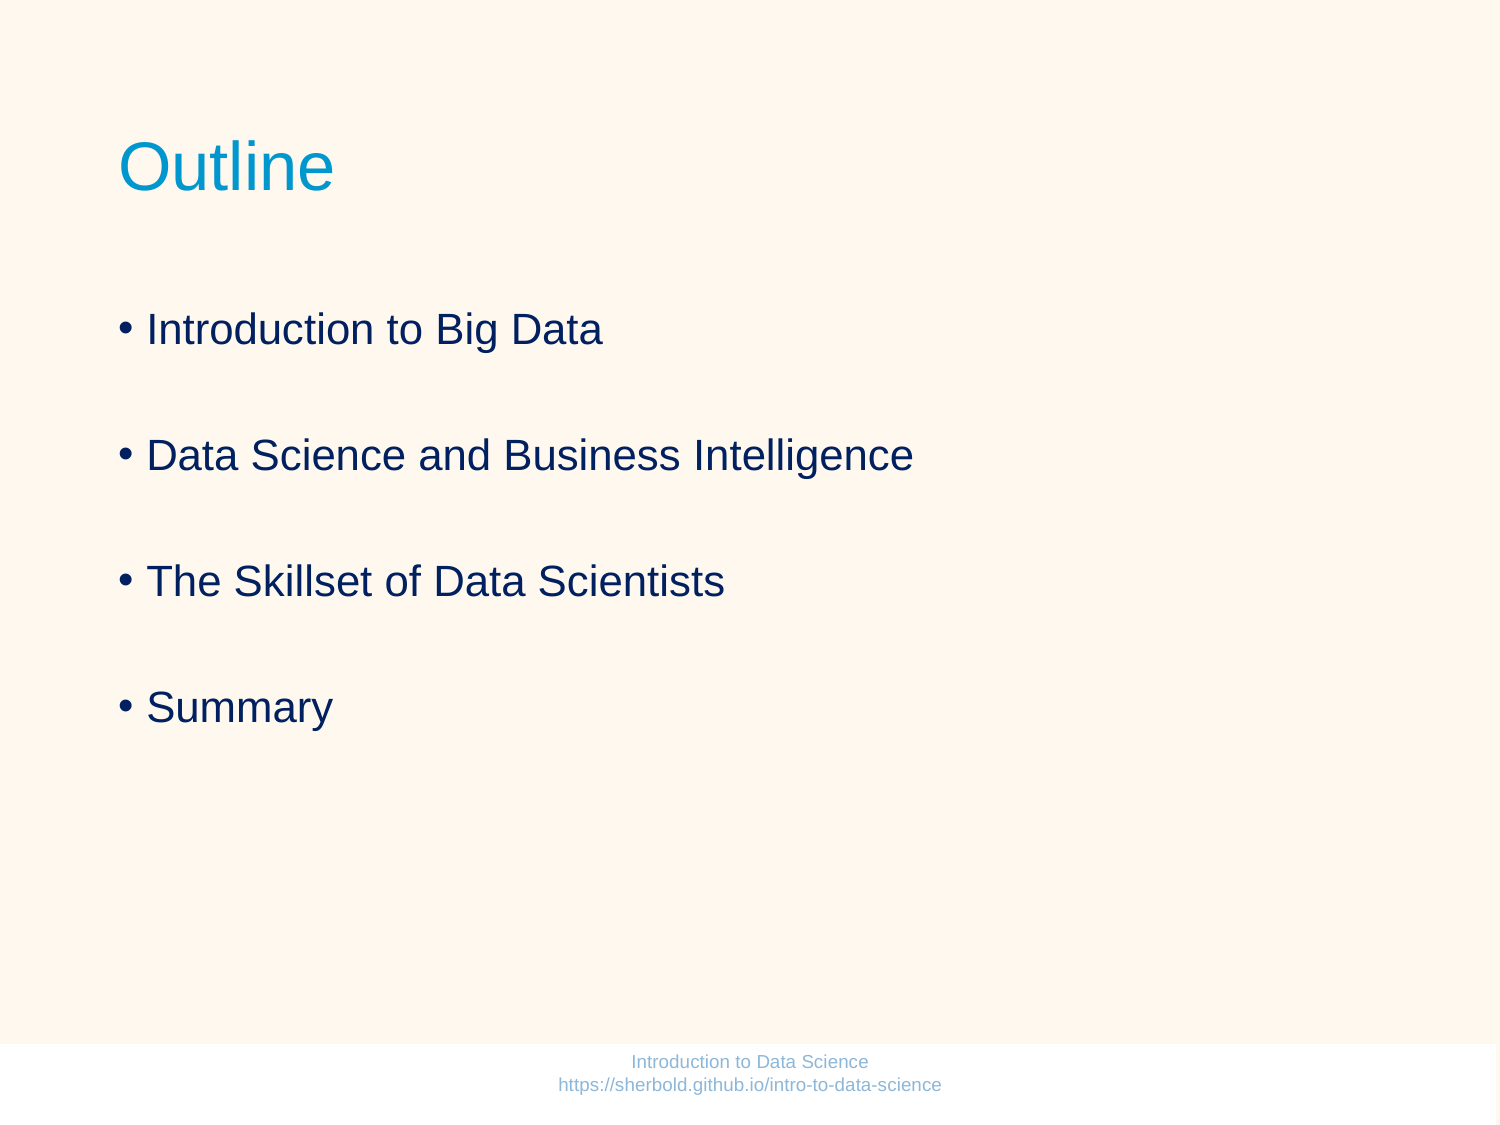

# Outline
Introduction to Big Data

Data Science and Business Intelligence

The Skillset of Data Scientists

Summary
Introduction to Data Science https://sherbold.github.io/intro-to-data-science